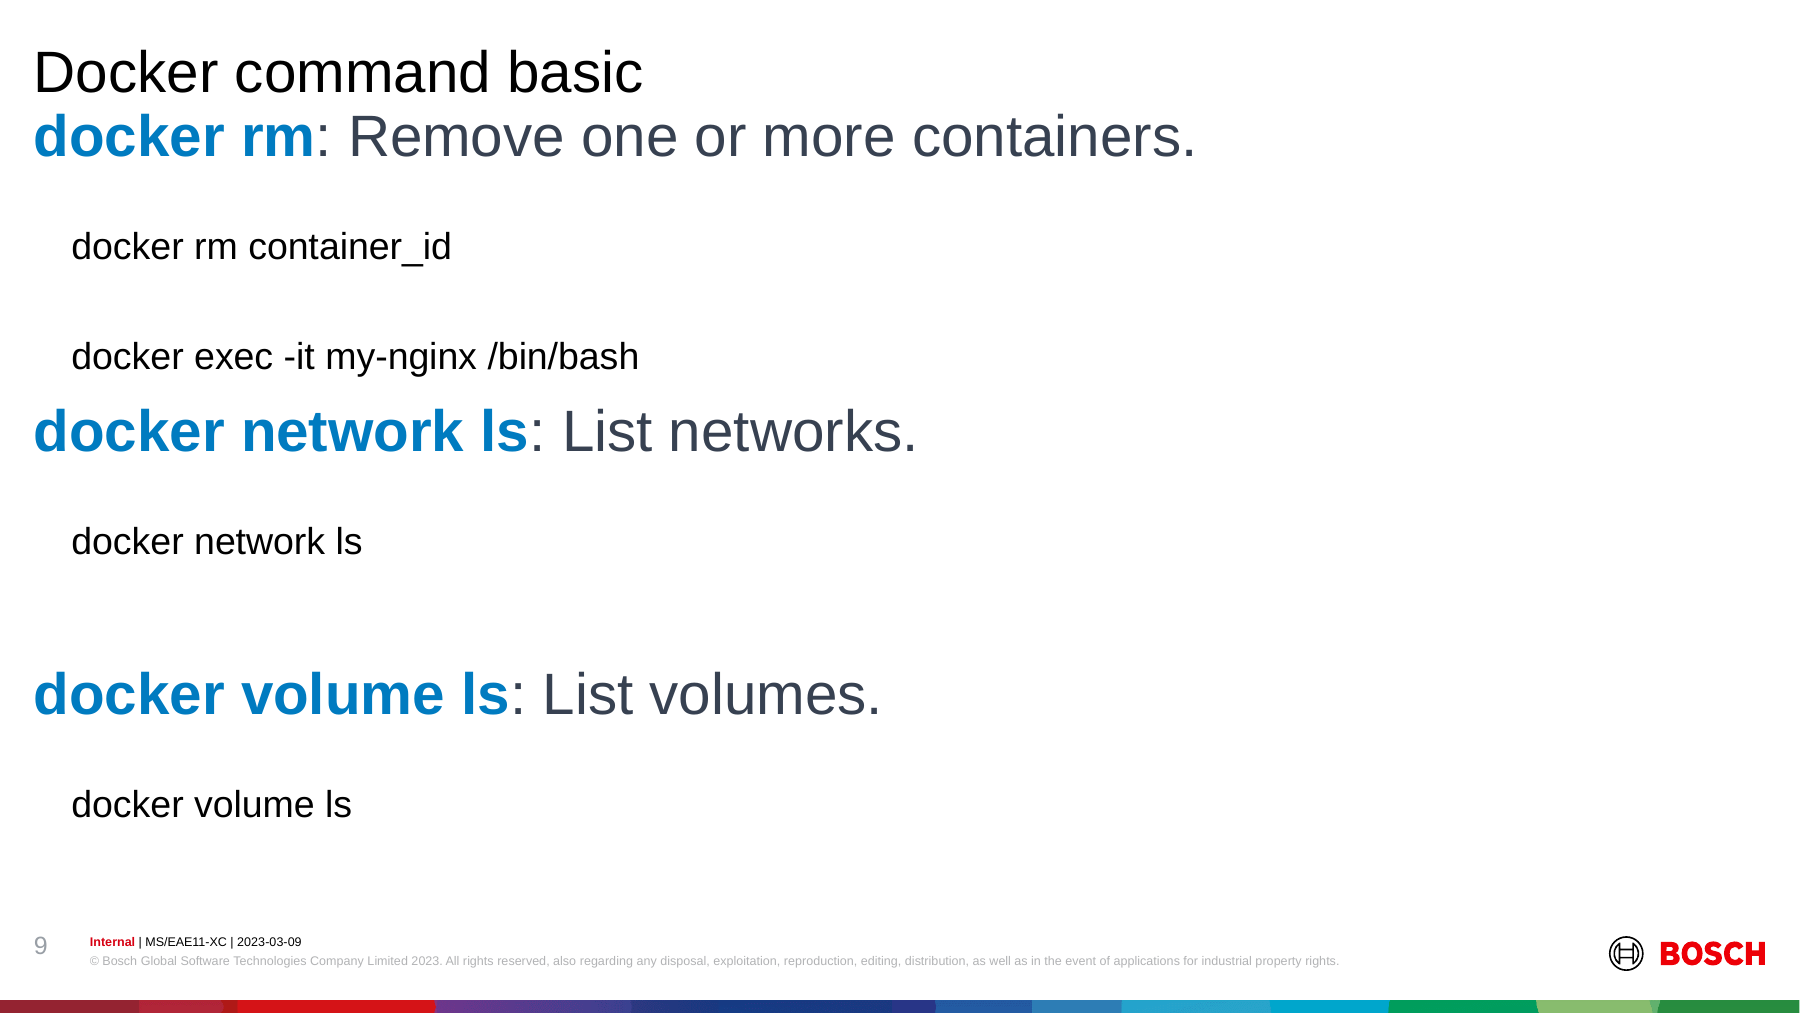

Docker command basic
# docker rm: Remove one or more containers.
docker rm container_id

docker exec -it my-nginx /bin/bash

docker network ls: List networks.
docker network ls
docker volume ls: List volumes.
docker volume ls
9